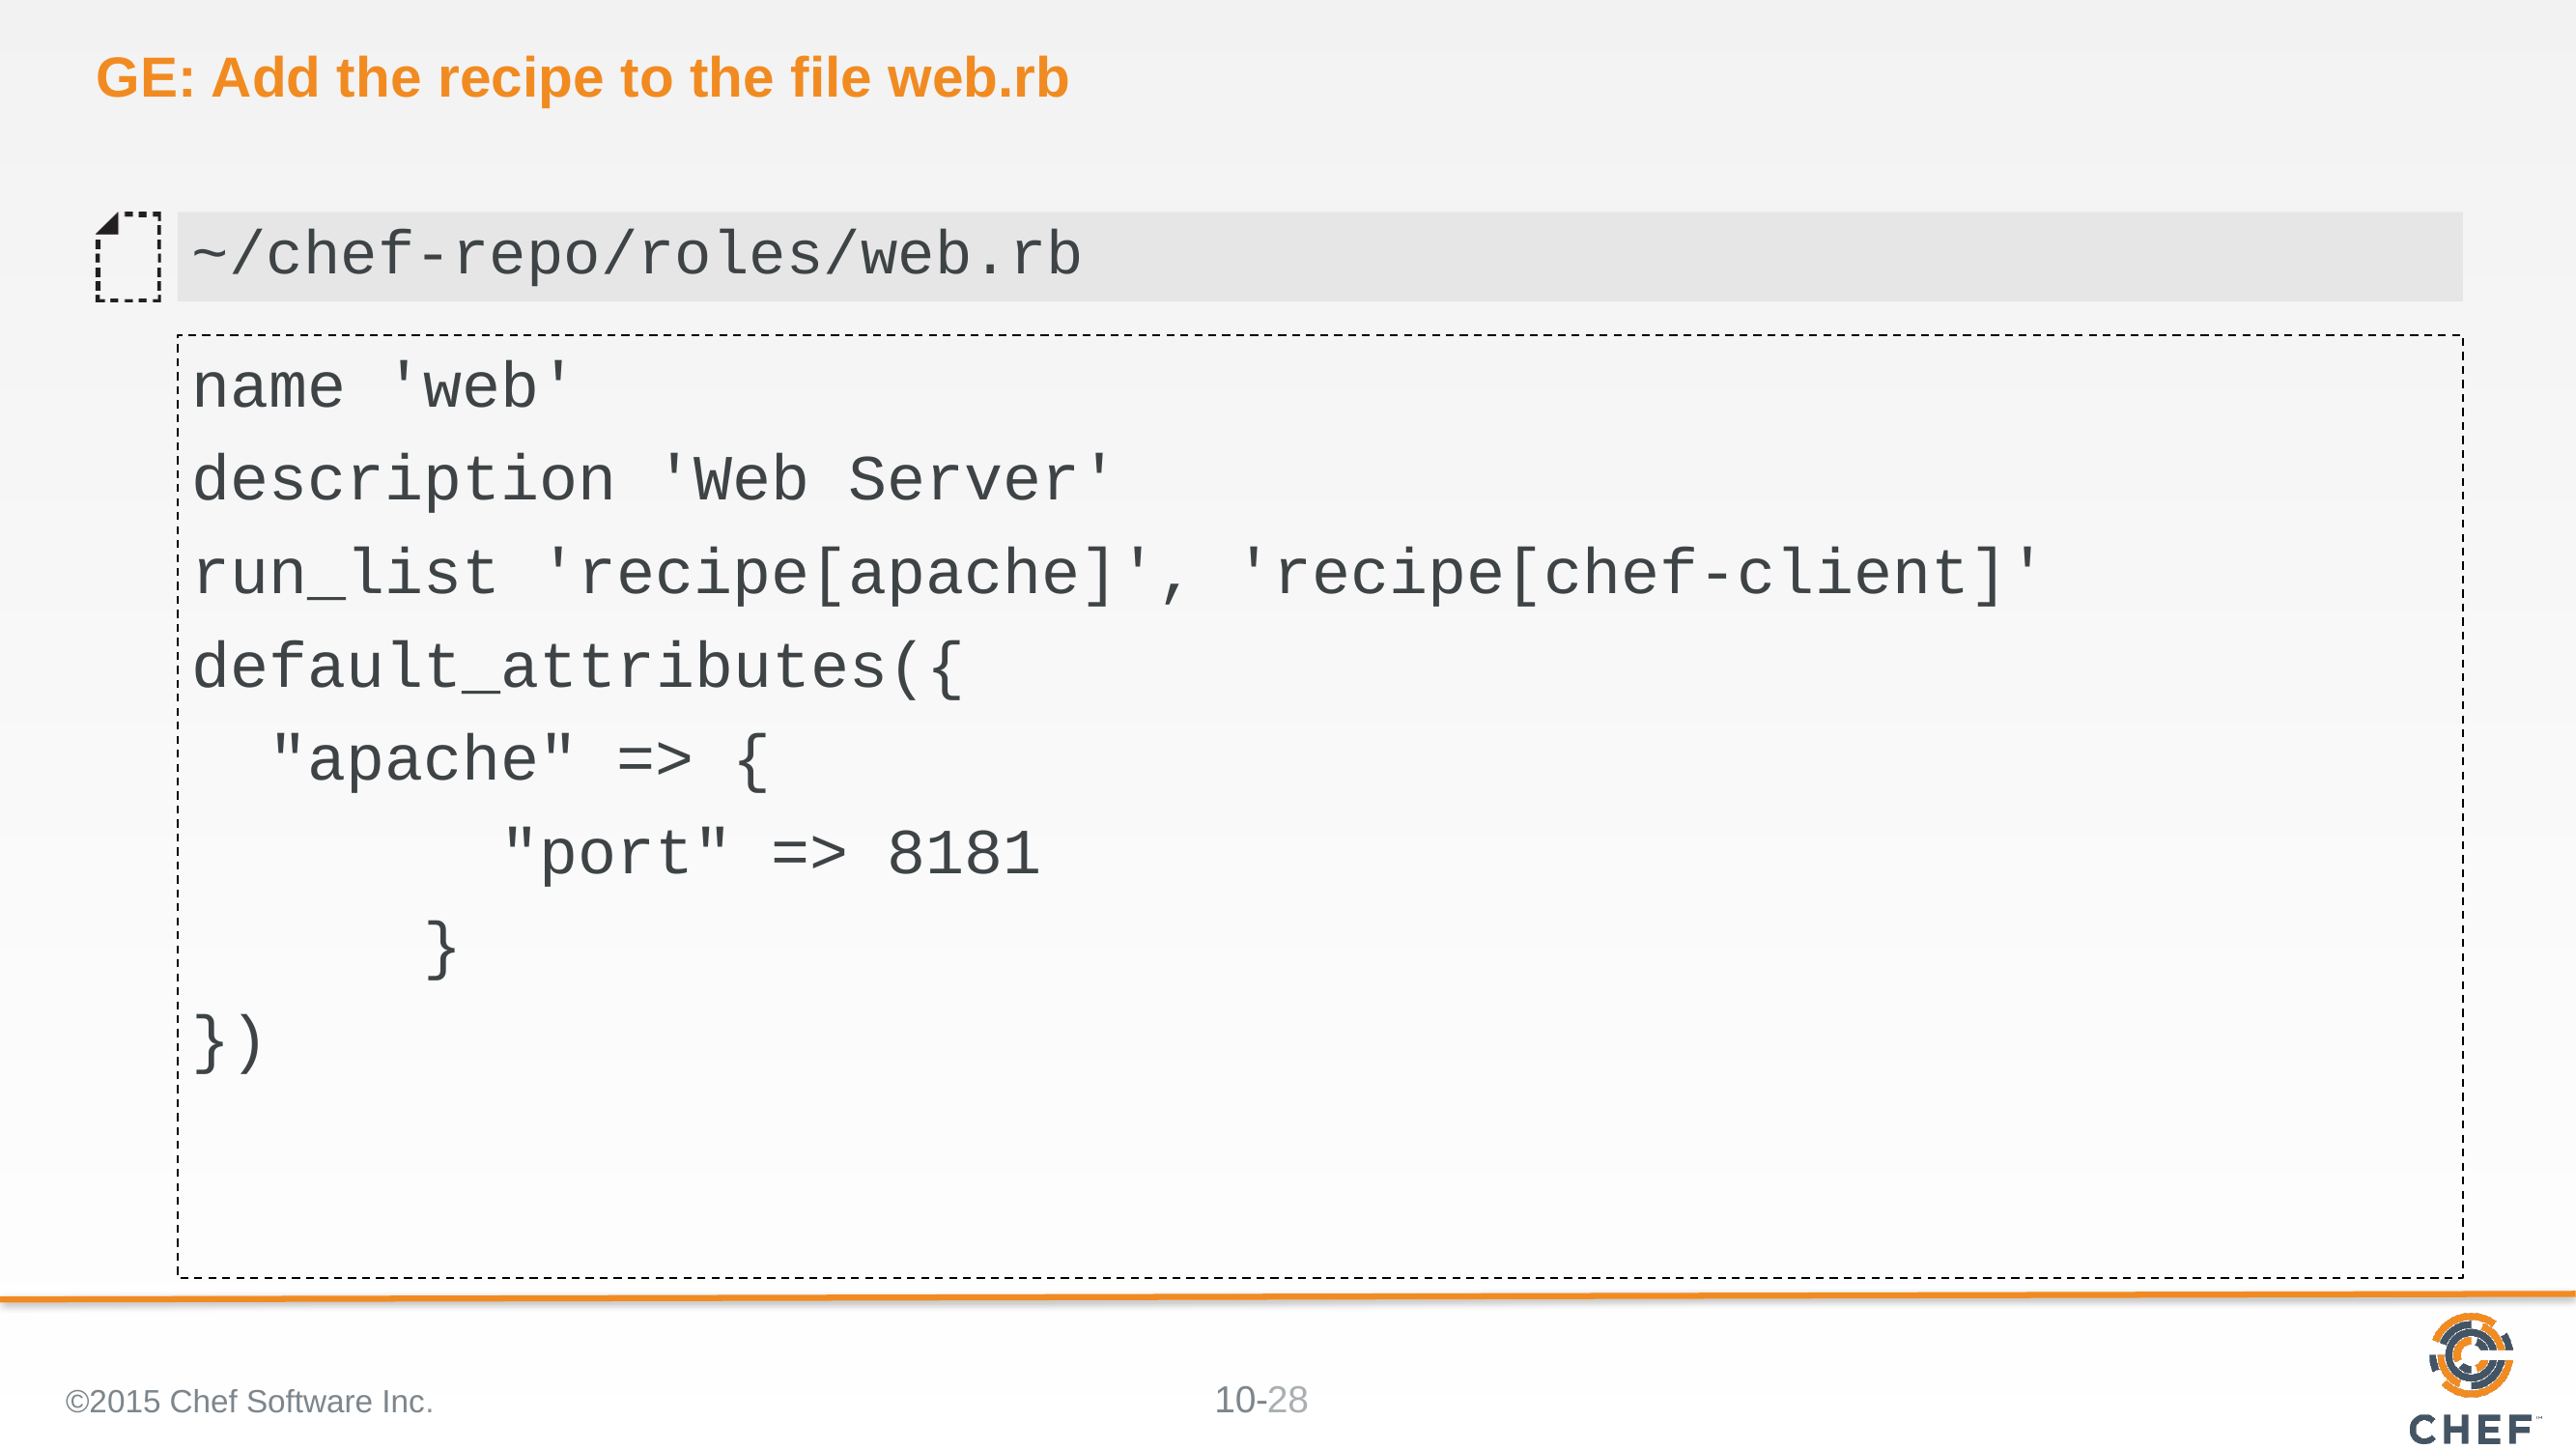

# GE: Add the recipe to the file web.rb
~/chef-repo/roles/web.rb
name 'web'
description 'Web Server'
run_list 'recipe[apache]', 'recipe[chef-client]'
default_attributes({
  "apache" => {
        "port" => 8181
      }
})

©2015 Chef Software Inc.
28